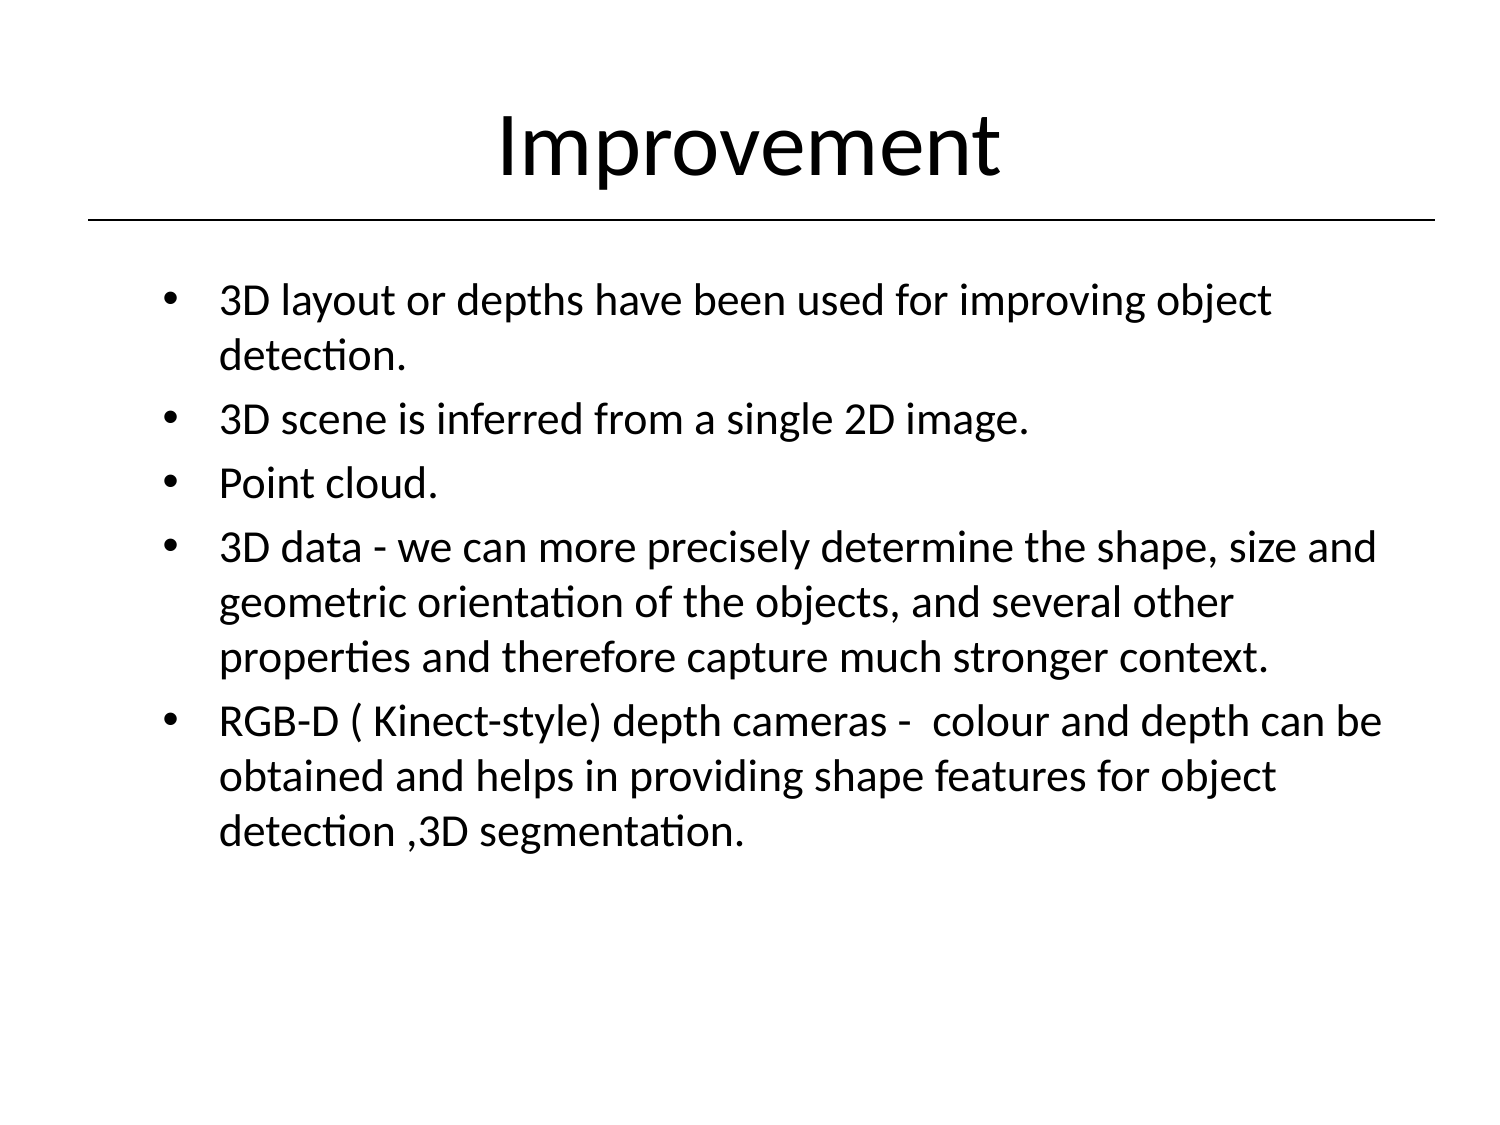

# Improvement
3D layout or depths have been used for improving object detection.
3D scene is inferred from a single 2D image.
Point cloud.
3D data - we can more precisely determine the shape, size and geometric orientation of the objects, and several other properties and therefore capture much stronger context.
RGB-D ( Kinect-style) depth cameras -  colour and depth can be obtained and helps in providing shape features for object detection ,3D segmentation.